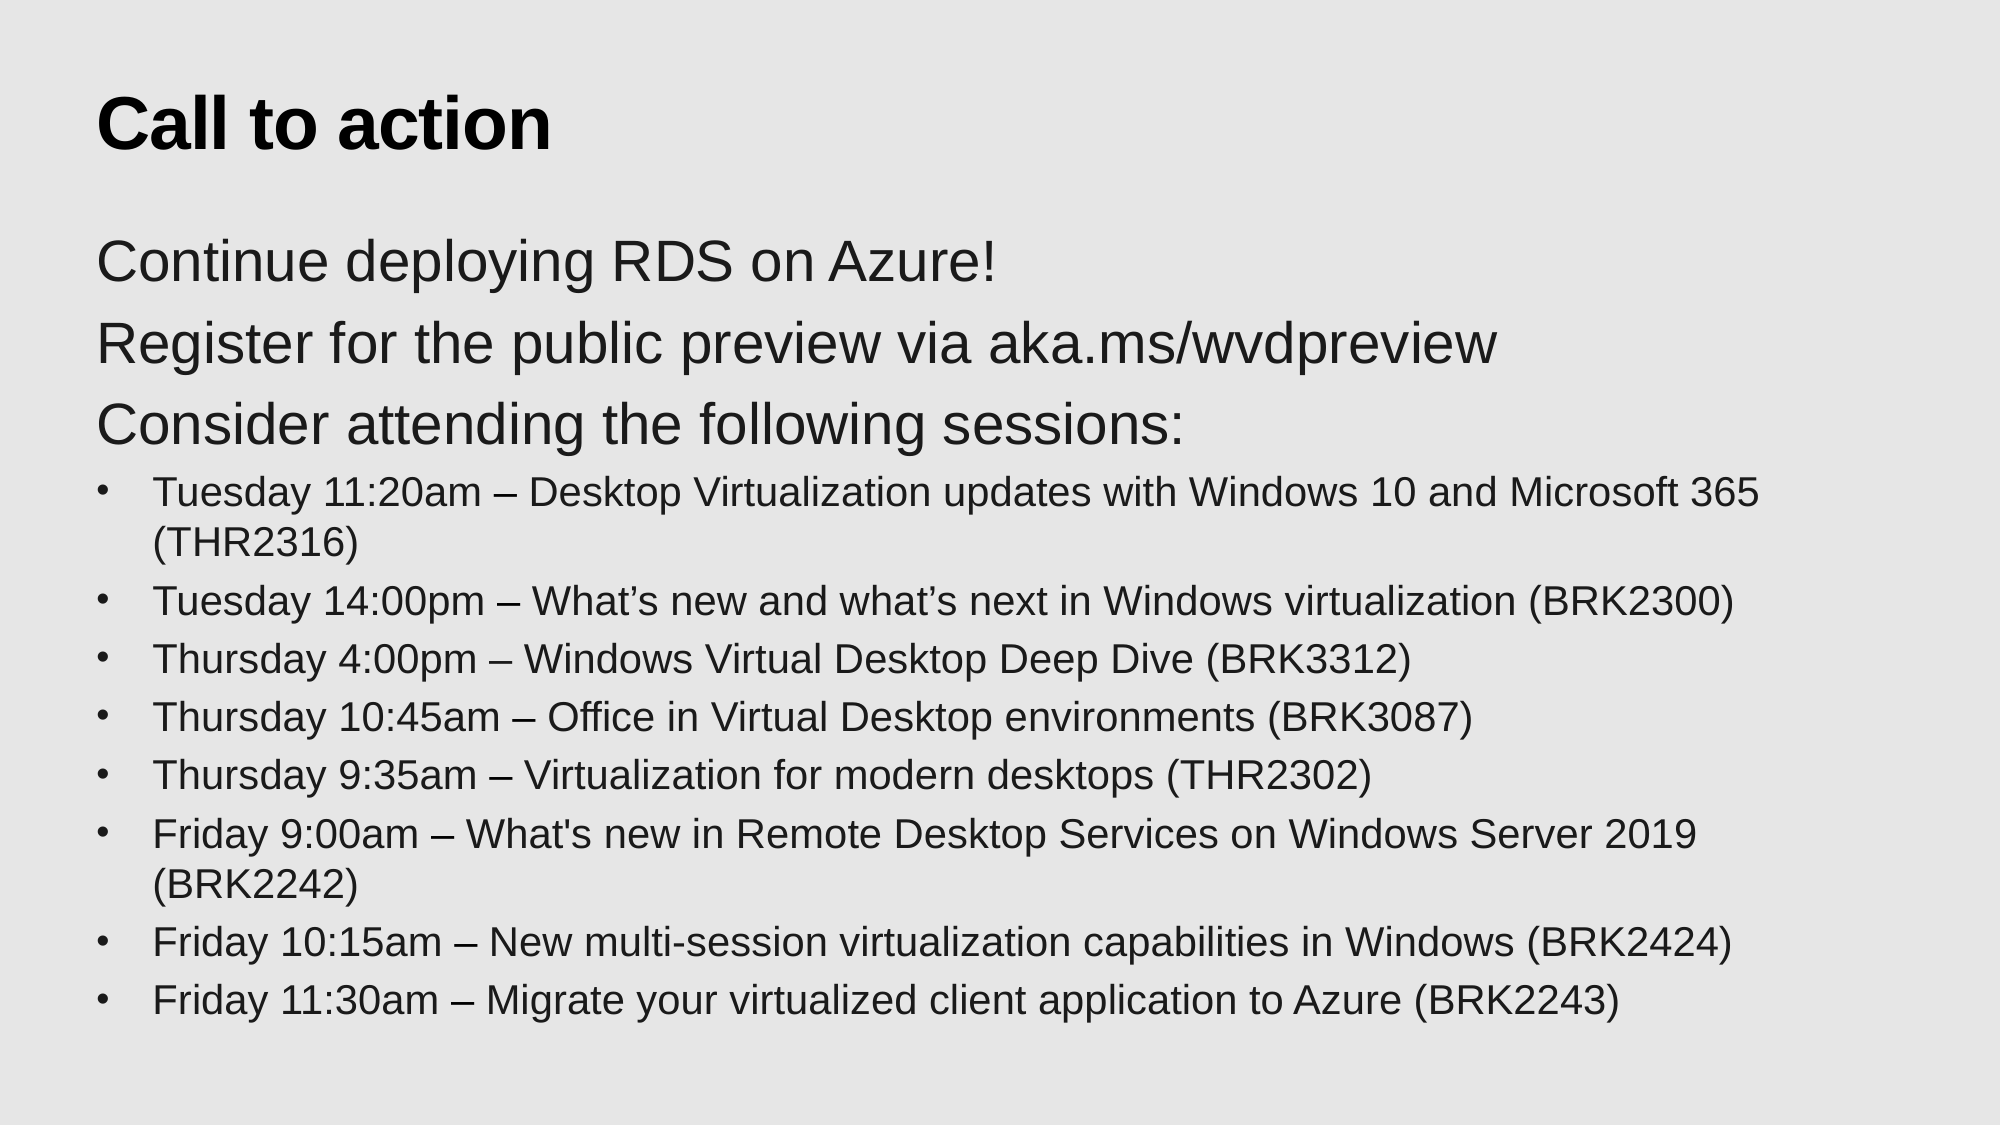

# Call to action
Continue deploying RDS on Azure!
Register for the public preview via aka.ms/wvdpreview
Consider attending the following sessions:
Tuesday 11:20am – Desktop Virtualization updates with Windows 10 and Microsoft 365 (THR2316)
Tuesday 14:00pm – What’s new and what’s next in Windows virtualization (BRK2300)
Thursday 4:00pm – Windows Virtual Desktop Deep Dive (BRK3312)
Thursday 10:45am – Office in Virtual Desktop environments (BRK3087)
Thursday 9:35am – Virtualization for modern desktops (THR2302)
Friday 9:00am – What's new in Remote Desktop Services on Windows Server 2019 (BRK2242)
Friday 10:15am – New multi-session virtualization capabilities in Windows (BRK2424)
Friday 11:30am – Migrate your virtualized client application to Azure (BRK2243)